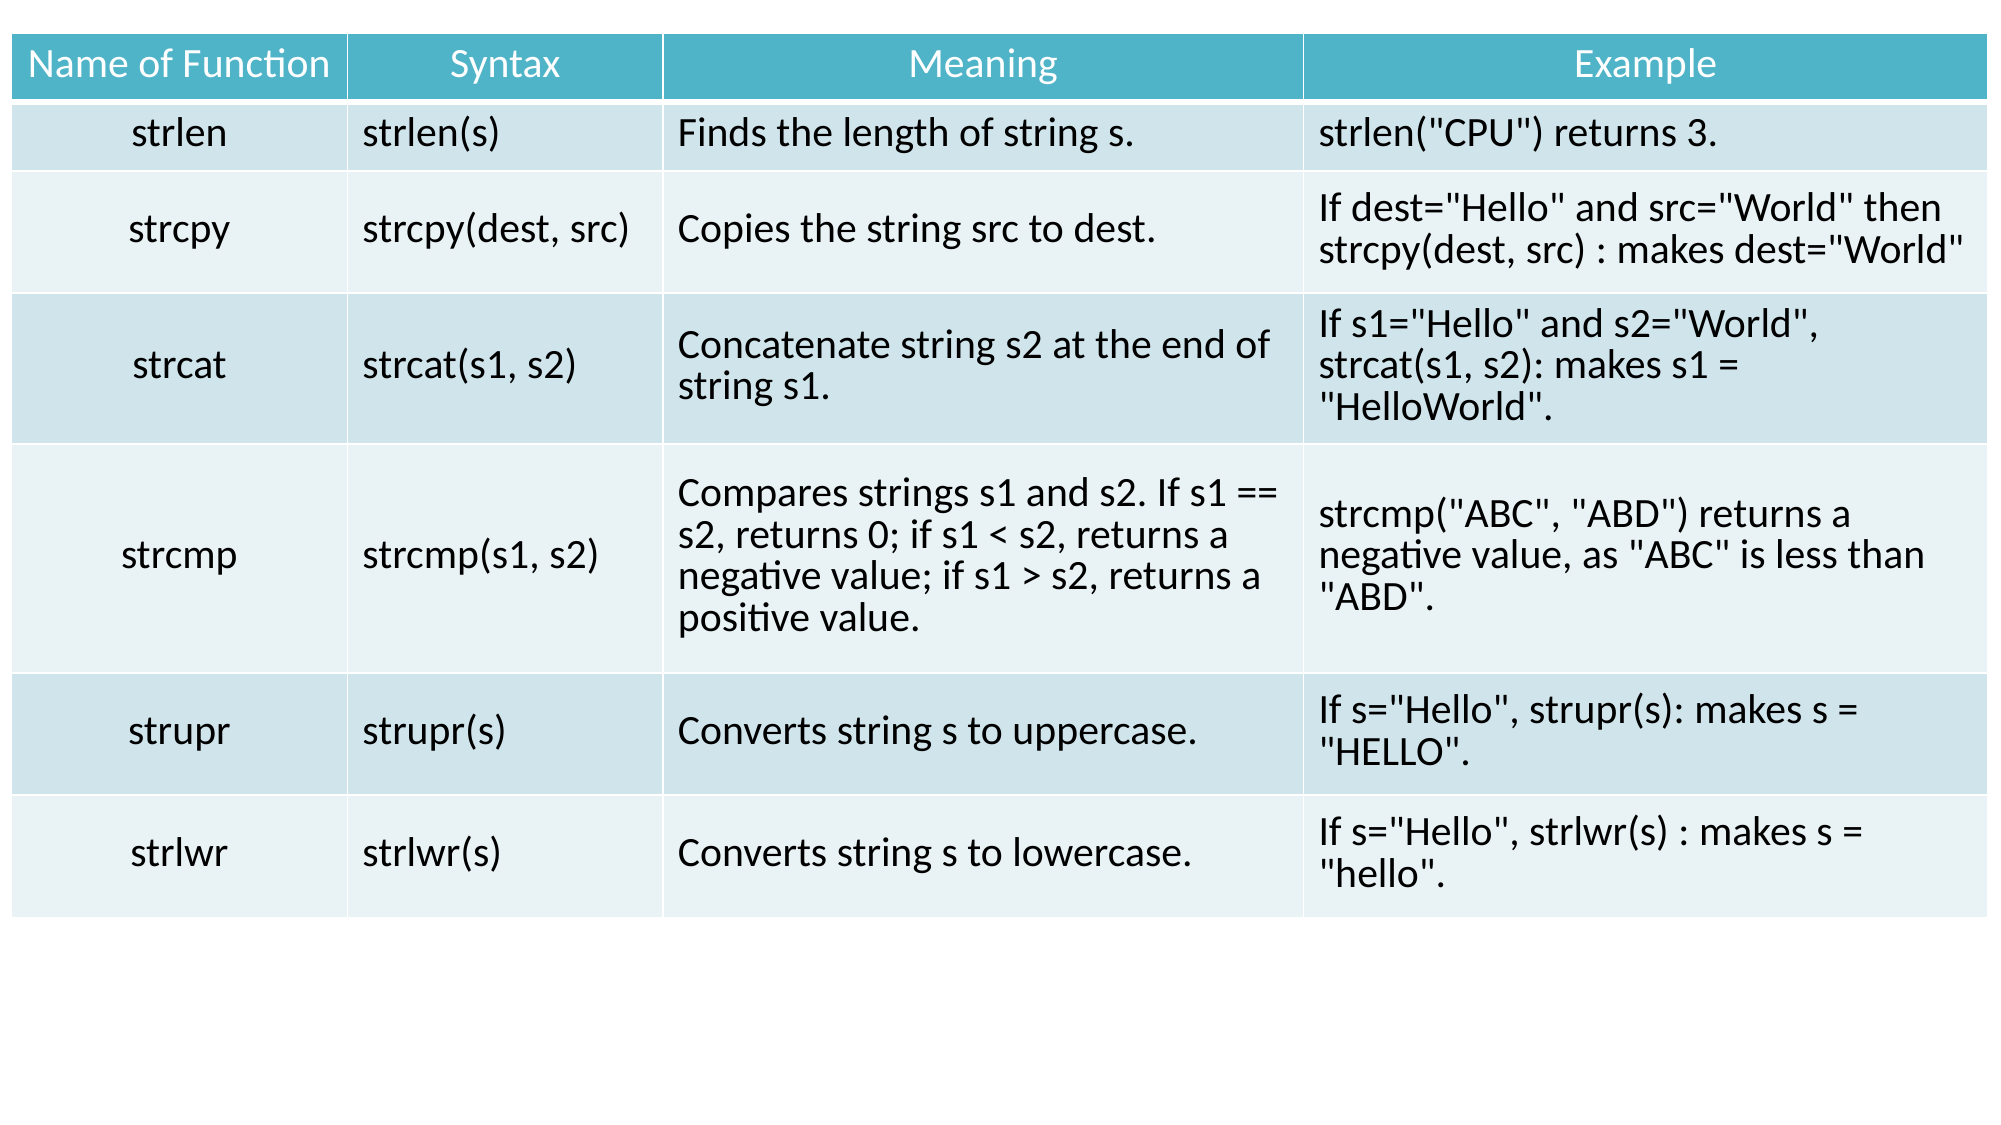

| Name of Function | Syntax | Meaning | Example |
| --- | --- | --- | --- |
| strlen | strlen(s) | Finds the length of string s. | strlen("CPU") returns 3. |
| strcpy | strcpy(dest, src) | Copies the string src to dest. | If dest="Hello" and src="World" then strcpy(dest, src) : makes dest="World" |
| strcat | strcat(s1, s2) | Concatenate string s2 at the end of string s1. | If s1="Hello" and s2="World", strcat(s1, s2): makes s1 = "HelloWorld". |
| strcmp | strcmp(s1, s2) | Compares strings s1 and s2. If s1 == s2, returns 0; if s1 < s2, returns a negative value; if s1 > s2, returns a positive value. | strcmp("ABC", "ABD") returns a negative value, as "ABC" is less than "ABD". |
| strupr | strupr(s) | Converts string s to uppercase. | If s="Hello", strupr(s): makes s = "HELLO". |
| strlwr | strlwr(s) | Converts string s to lowercase. | If s="Hello", strlwr(s) : makes s = "hello". |